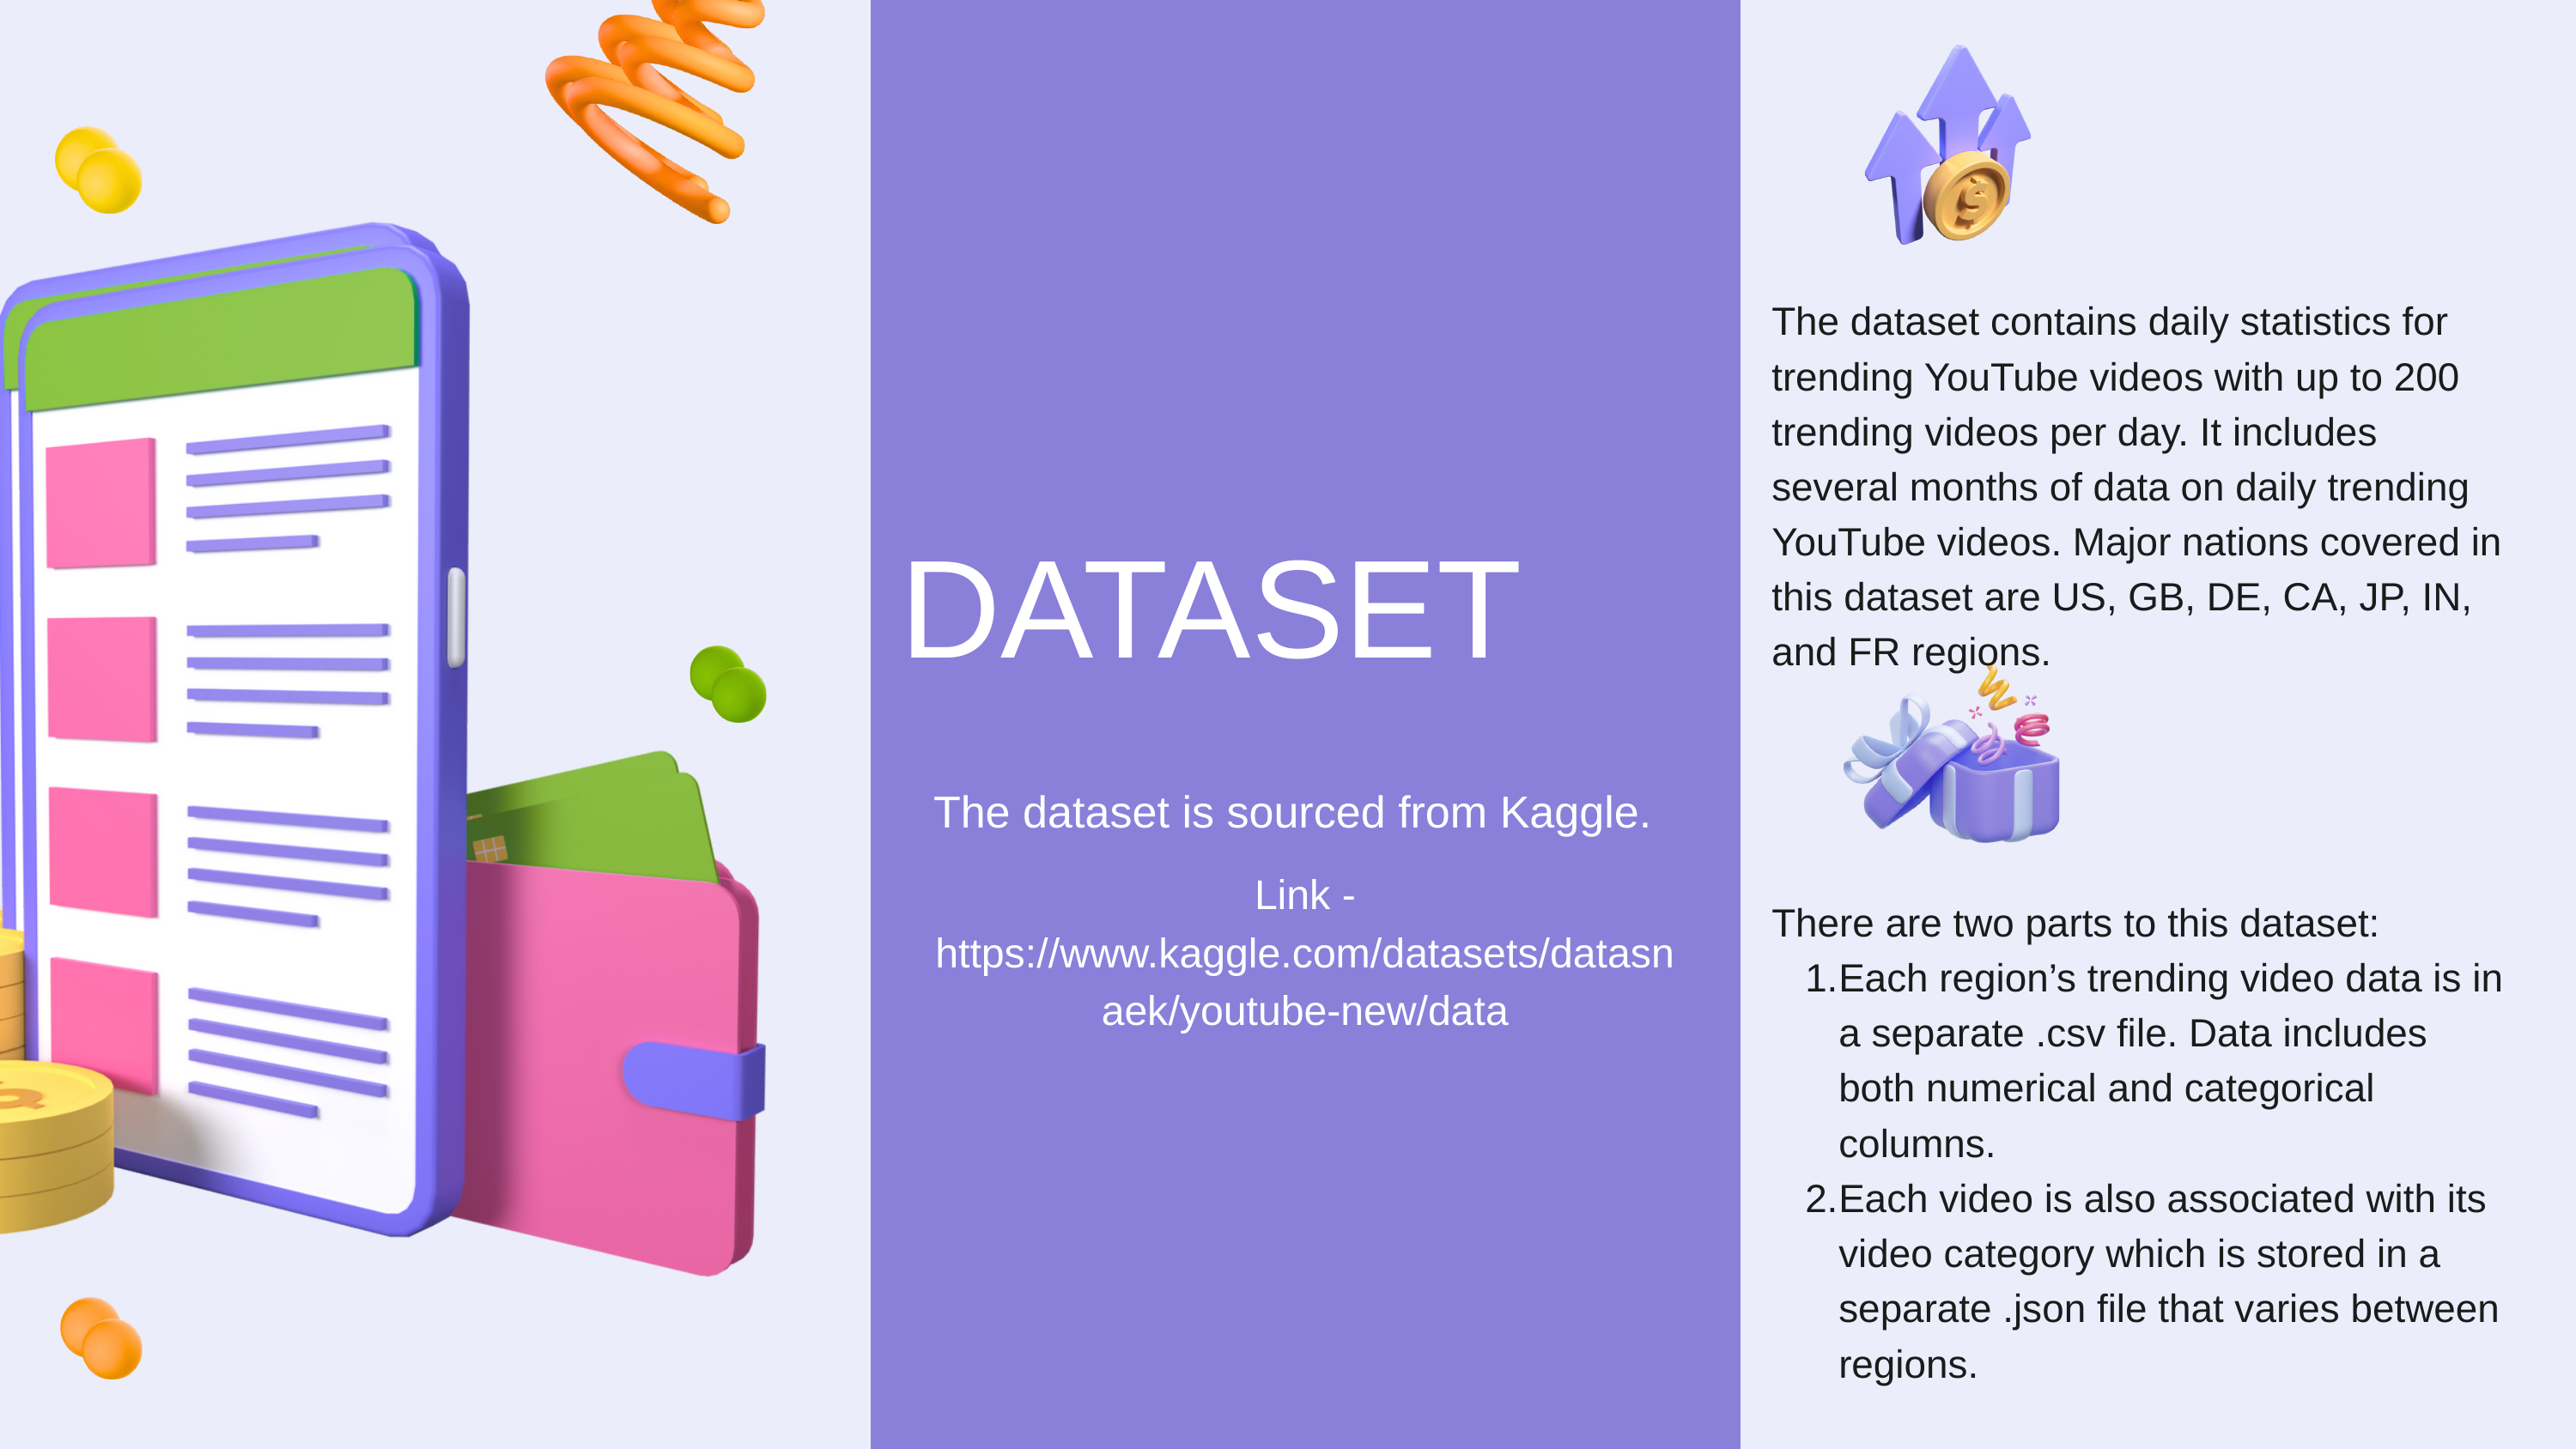

The dataset contains daily statistics for trending YouTube videos with up to 200 trending videos per day. It includes several months of data on daily trending YouTube videos. Major nations covered in this dataset are US, GB, DE, CA, JP, IN, and FR regions.

DATASET

The dataset is sourced from Kaggle.

Link - https://www.kaggle.com/datasets/datasnaek/youtube-new/data
There are two parts to this dataset:
Each region’s trending video data is in a separate .csv file. Data includes both numerical and categorical columns.
Each video is also associated with its video category which is stored in a separate .json file that varies between regions.